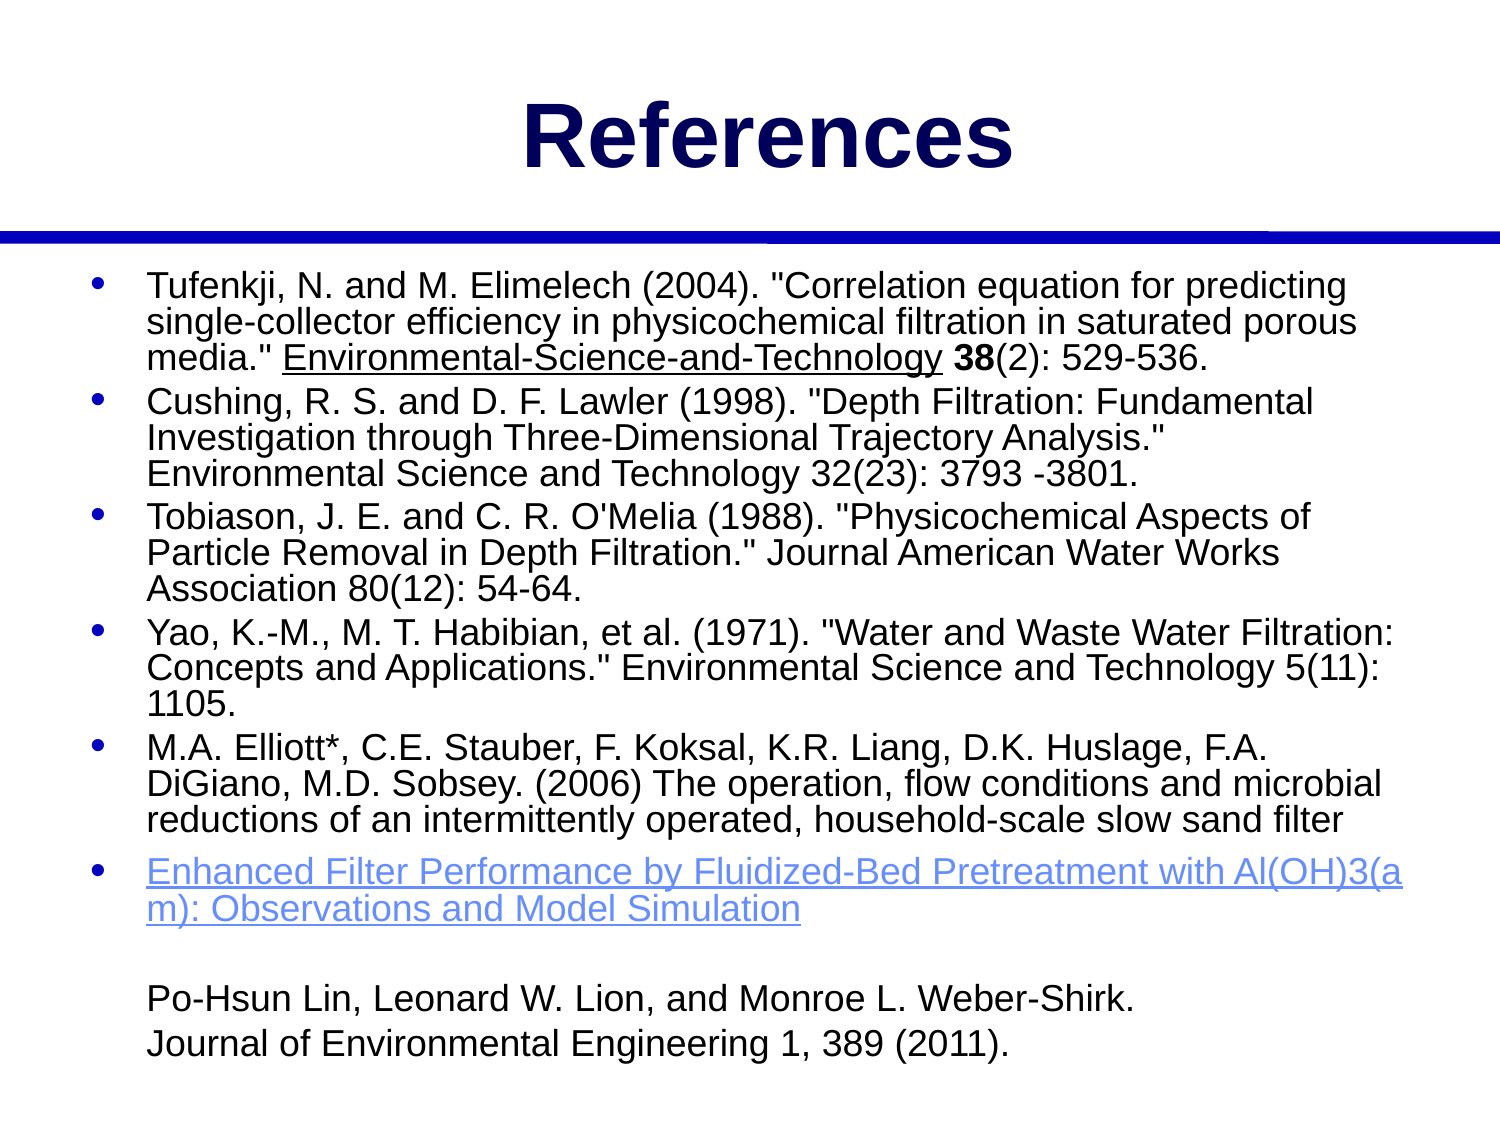

# References
Tufenkji, N. and M. Elimelech (2004). "Correlation equation for predicting single-collector efficiency in physicochemical filtration in saturated porous media." Environmental-Science-and-Technology 38(2): 529-536.
Cushing, R. S. and D. F. Lawler (1998). "Depth Filtration: Fundamental Investigation through Three-Dimensional Trajectory Analysis." Environmental Science and Technology 32(23): 3793 -3801.
Tobiason, J. E. and C. R. O'Melia (1988). "Physicochemical Aspects of Particle Removal in Depth Filtration." Journal American Water Works Association 80(12): 54-64.
Yao, K.-M., M. T. Habibian, et al. (1971). "Water and Waste Water Filtration: Concepts and Applications." Environmental Science and Technology 5(11): 1105.
M.A. Elliott*, C.E. Stauber, F. Koksal, K.R. Liang, D.K. Huslage, F.A. DiGiano, M.D. Sobsey. (2006) The operation, flow conditions and microbial reductions of an intermittently operated, household-scale slow sand filter
Enhanced Filter Performance by Fluidized-Bed Pretreatment with Al(OH)3(am): Observations and Model Simulation
Po-Hsun Lin, Leonard W. Lion, and Monroe L. Weber-Shirk.
Journal of Environmental Engineering 1, 389 (2011).